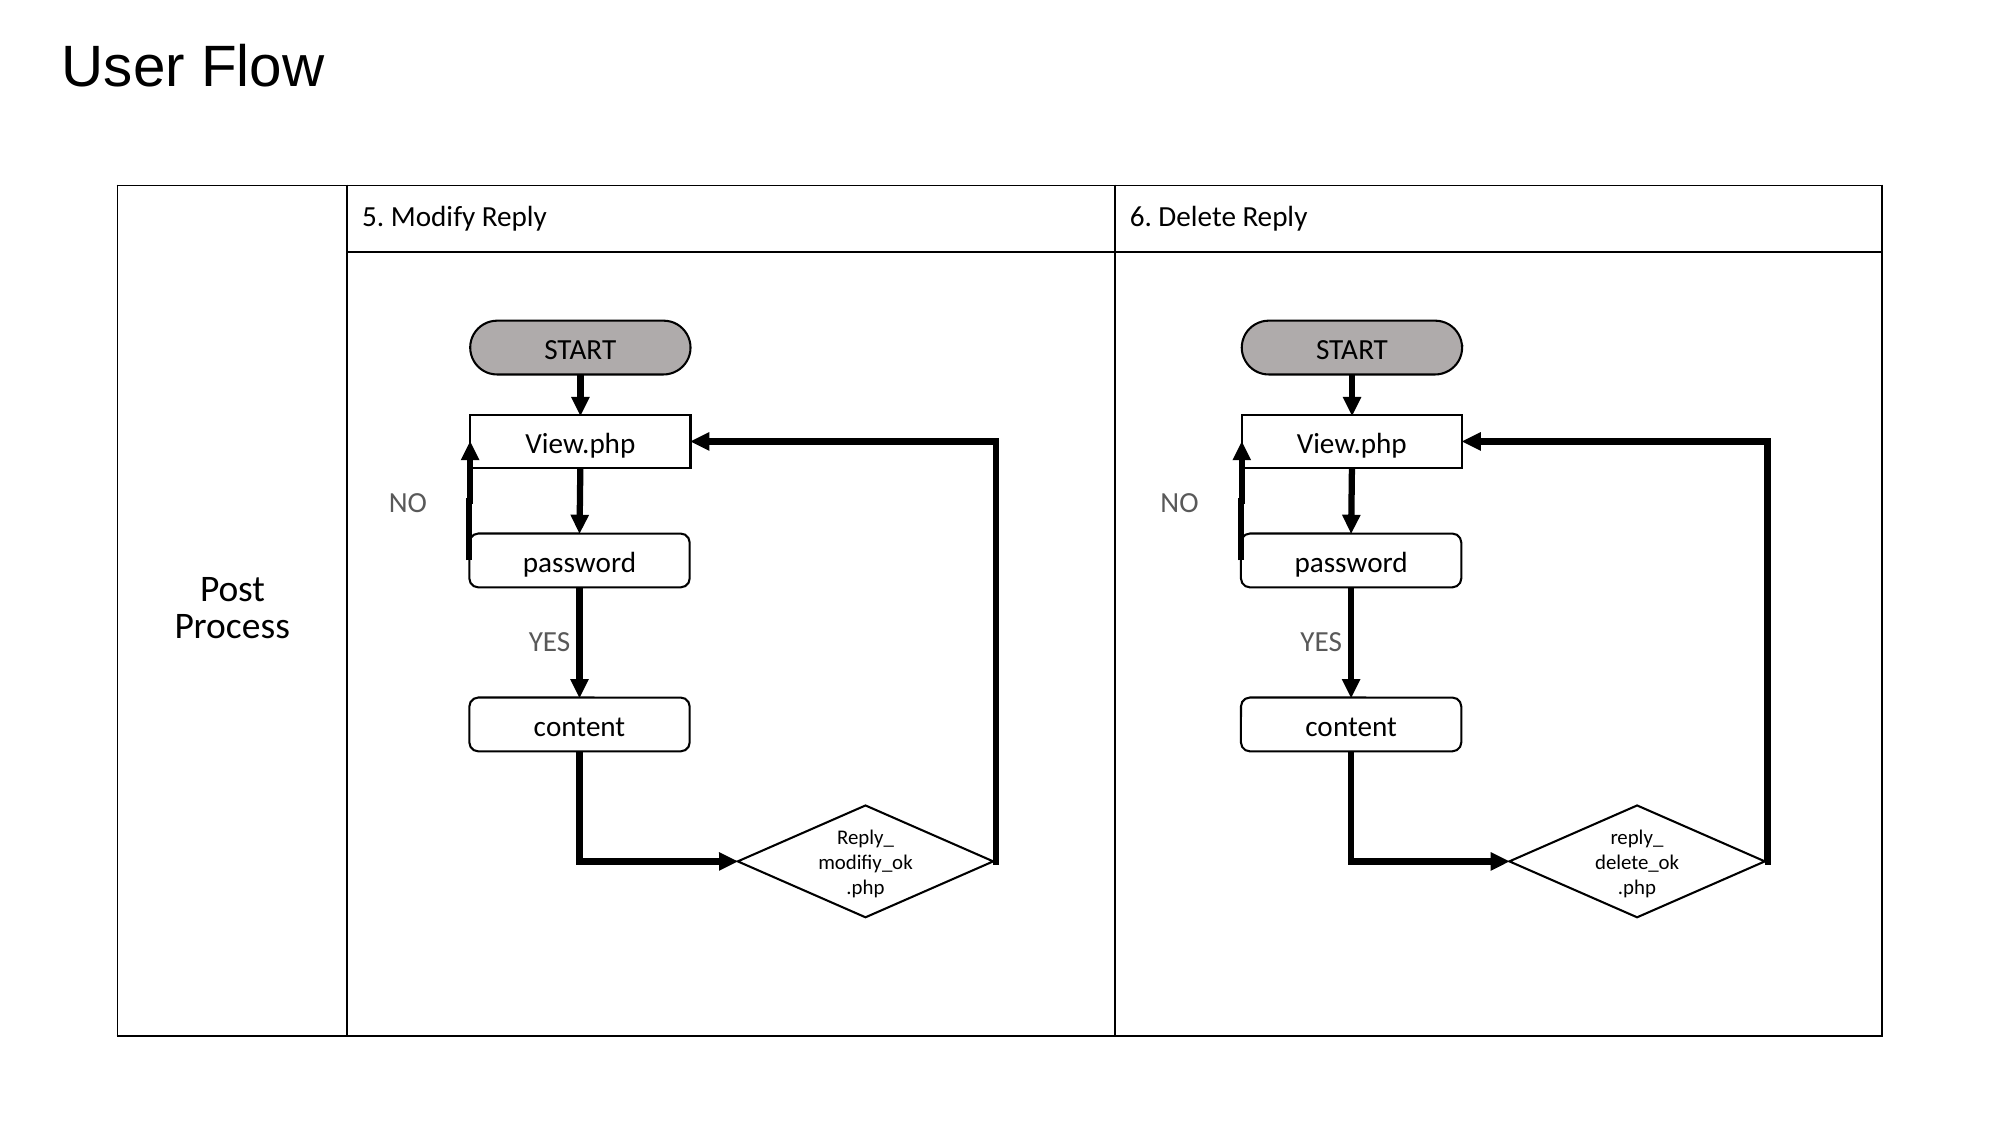

User Flow
| Post Process | 5. Modify Reply | 6. Delete Reply |
| --- | --- | --- |
|  |  |  |
START
View.php
content
Reply_
modifiy_ok
.php
NO
password
YES
START
View.php
content
reply_
delete_ok
.php
NO
password
YES